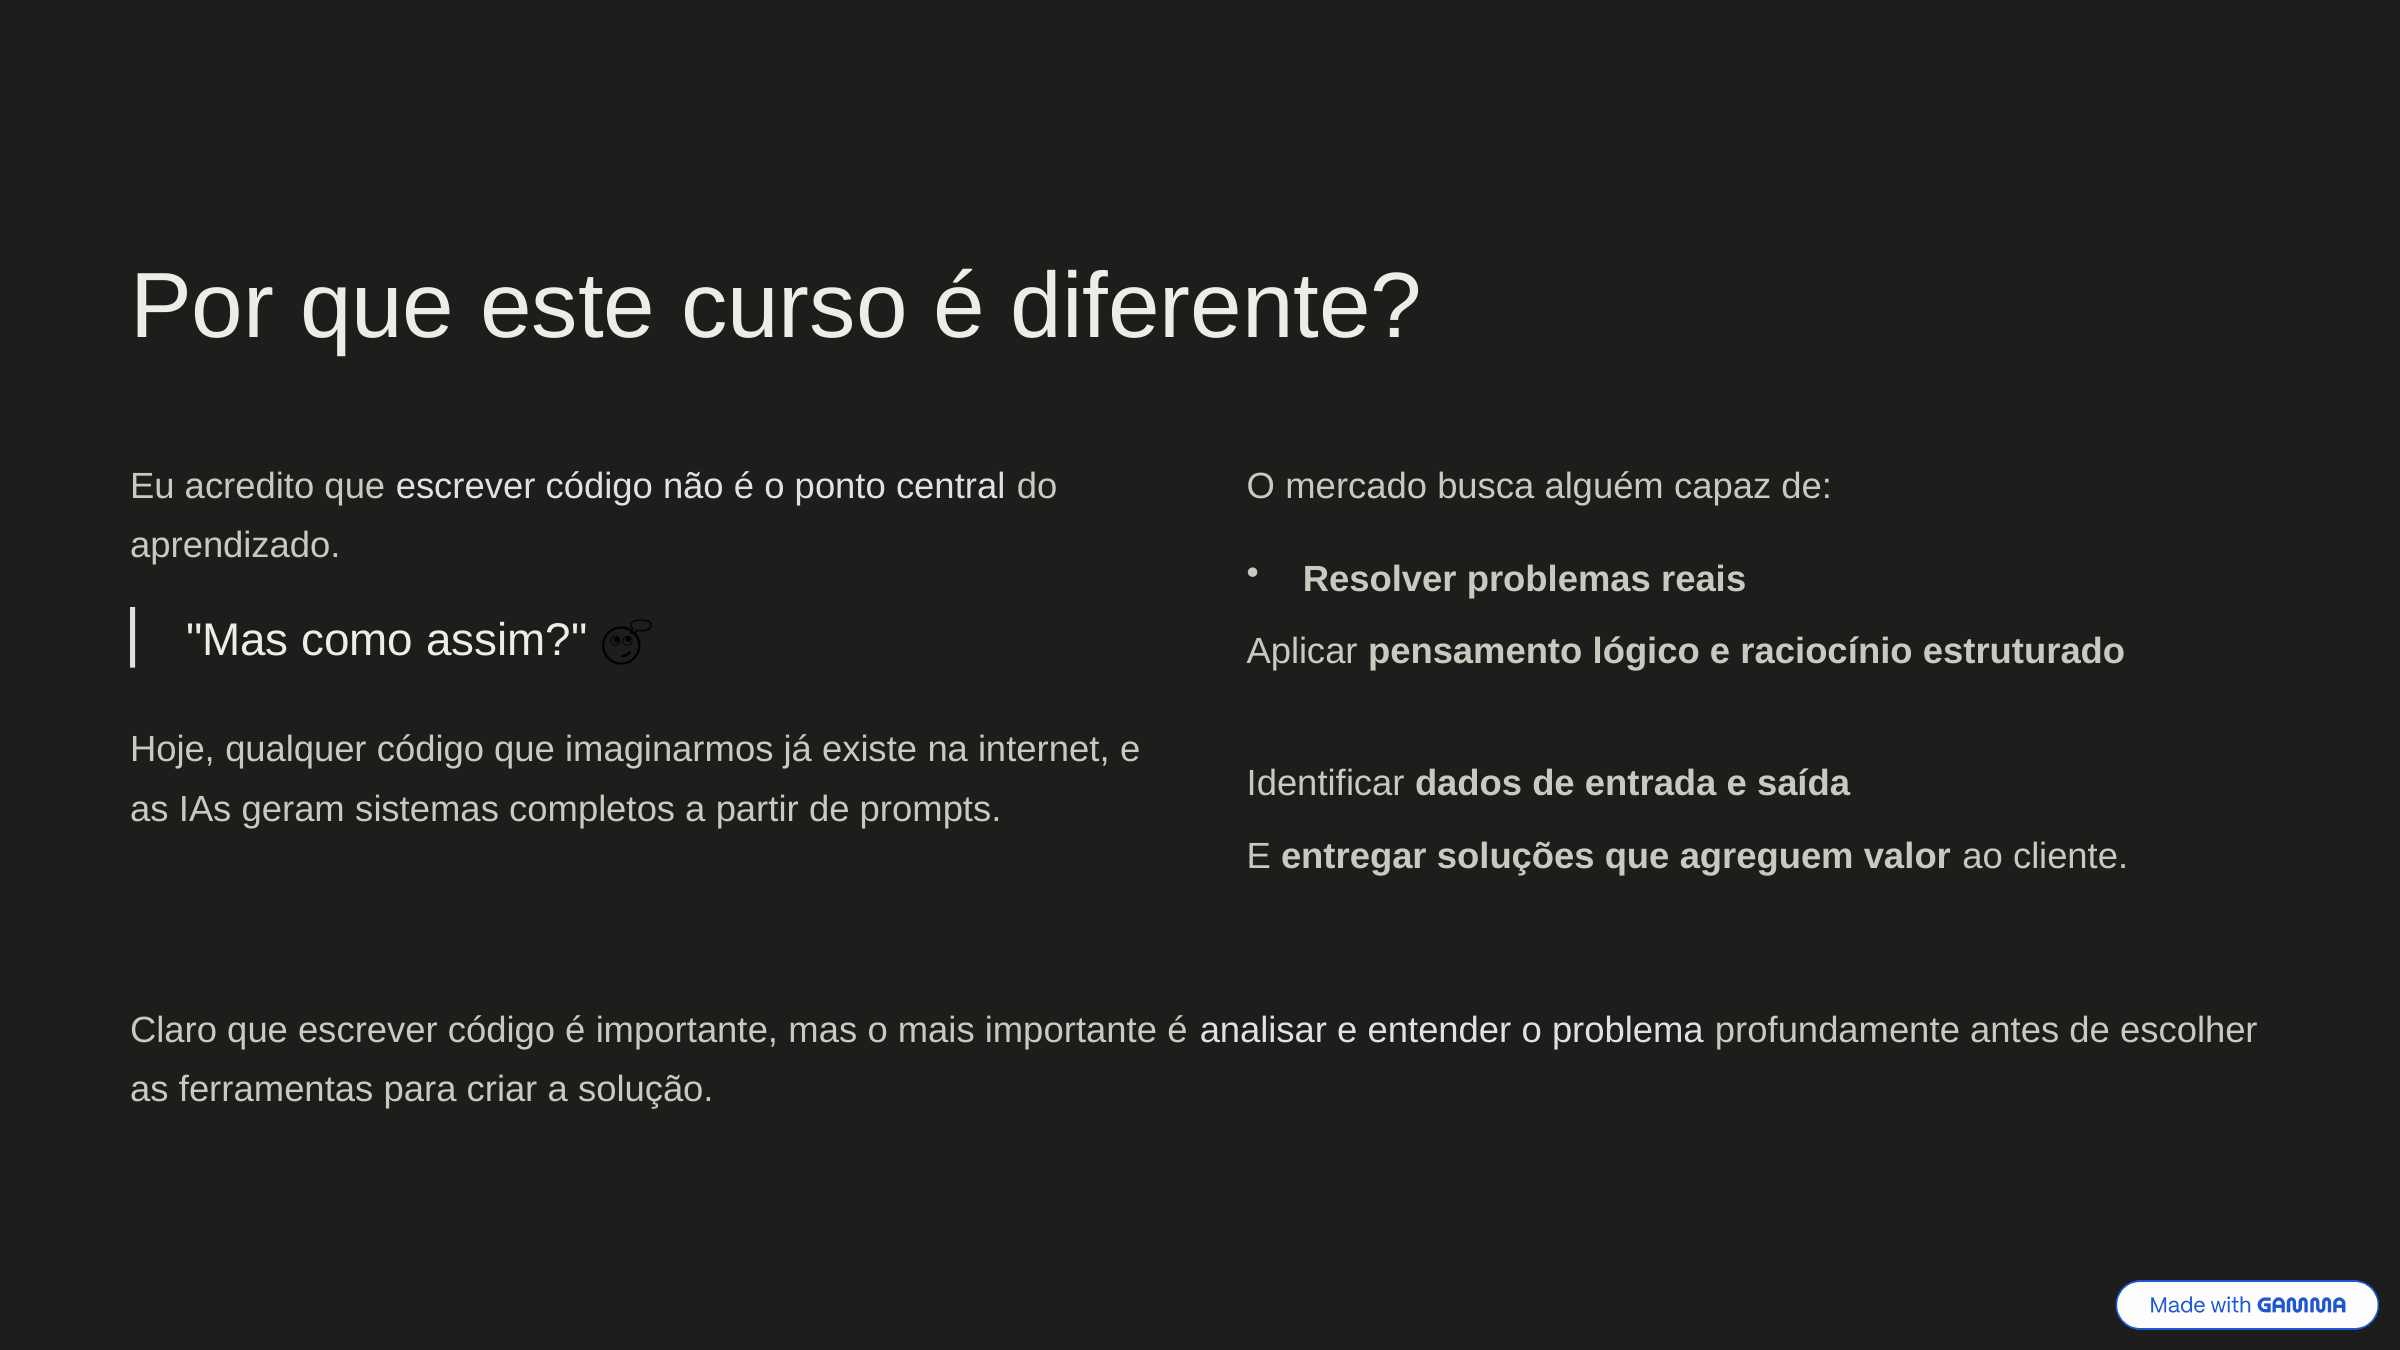

Por que este curso é diferente?
Eu acredito que escrever código não é o ponto central do aprendizado.
O mercado busca alguém capaz de:
Resolver problemas reais

"Mas como assim?" 🤔
Aplicar pensamento lógico e raciocínio estruturado
Hoje, qualquer código que imaginarmos já existe na internet, e as IAs geram sistemas completos a partir de prompts.
Identificar dados de entrada e saída
E entregar soluções que agreguem valor ao cliente.
Claro que escrever código é importante, mas o mais importante é analisar e entender o problema profundamente antes de escolher as ferramentas para criar a solução.